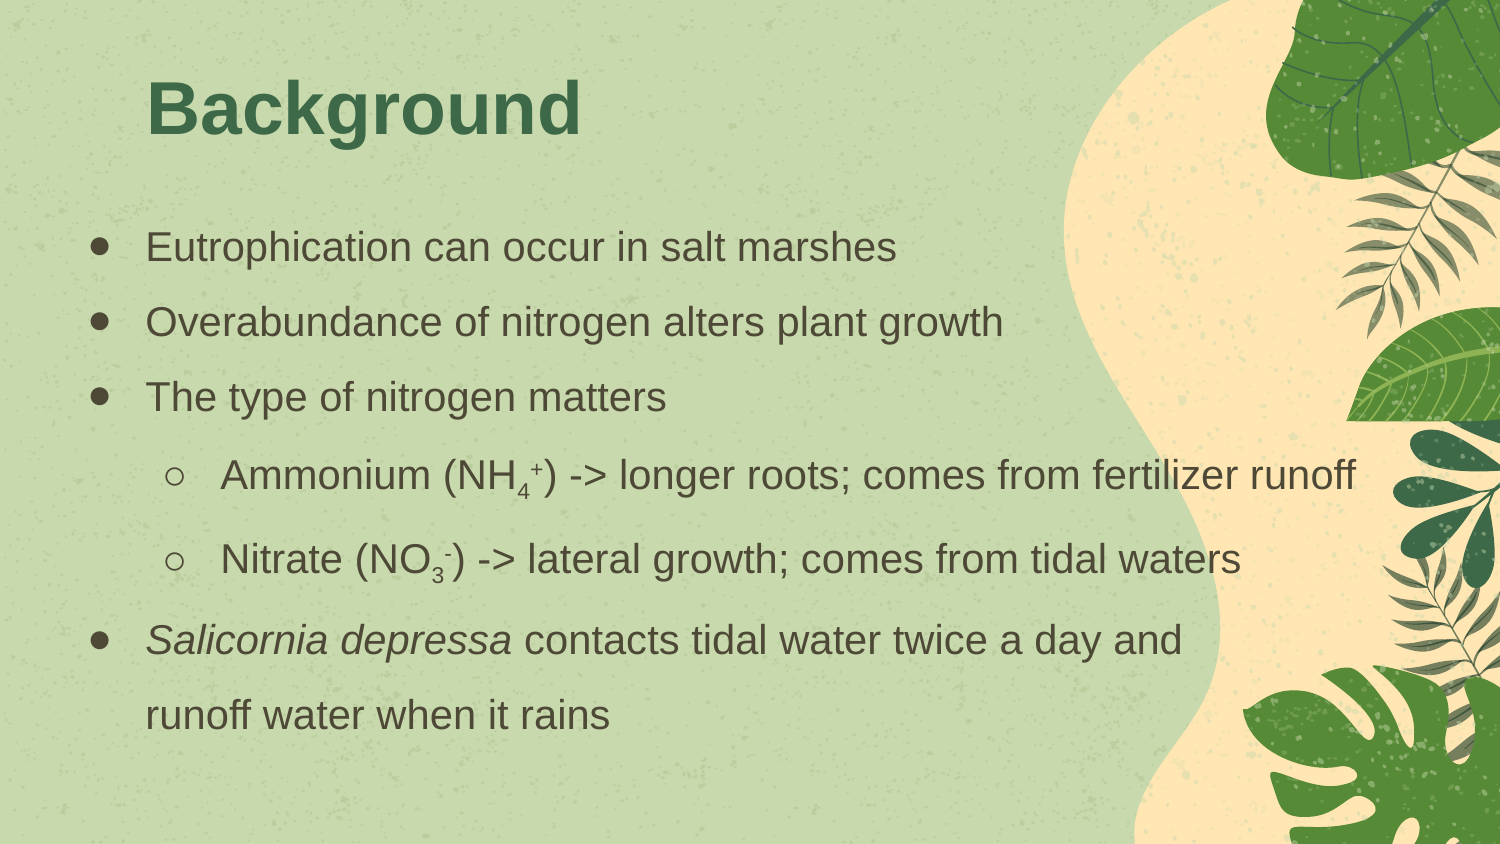

# Background

Eutrophication can occur in salt marshes
Overabundance of nitrogen alters plant growth
The type of nitrogen matters
Ammonium (NH4+) -> longer roots; comes from fertilizer runoff
Nitrate (NO3-) -> lateral growth; comes from tidal waters
Salicornia depressa contacts tidal water twice a day and
runoff water when it rains